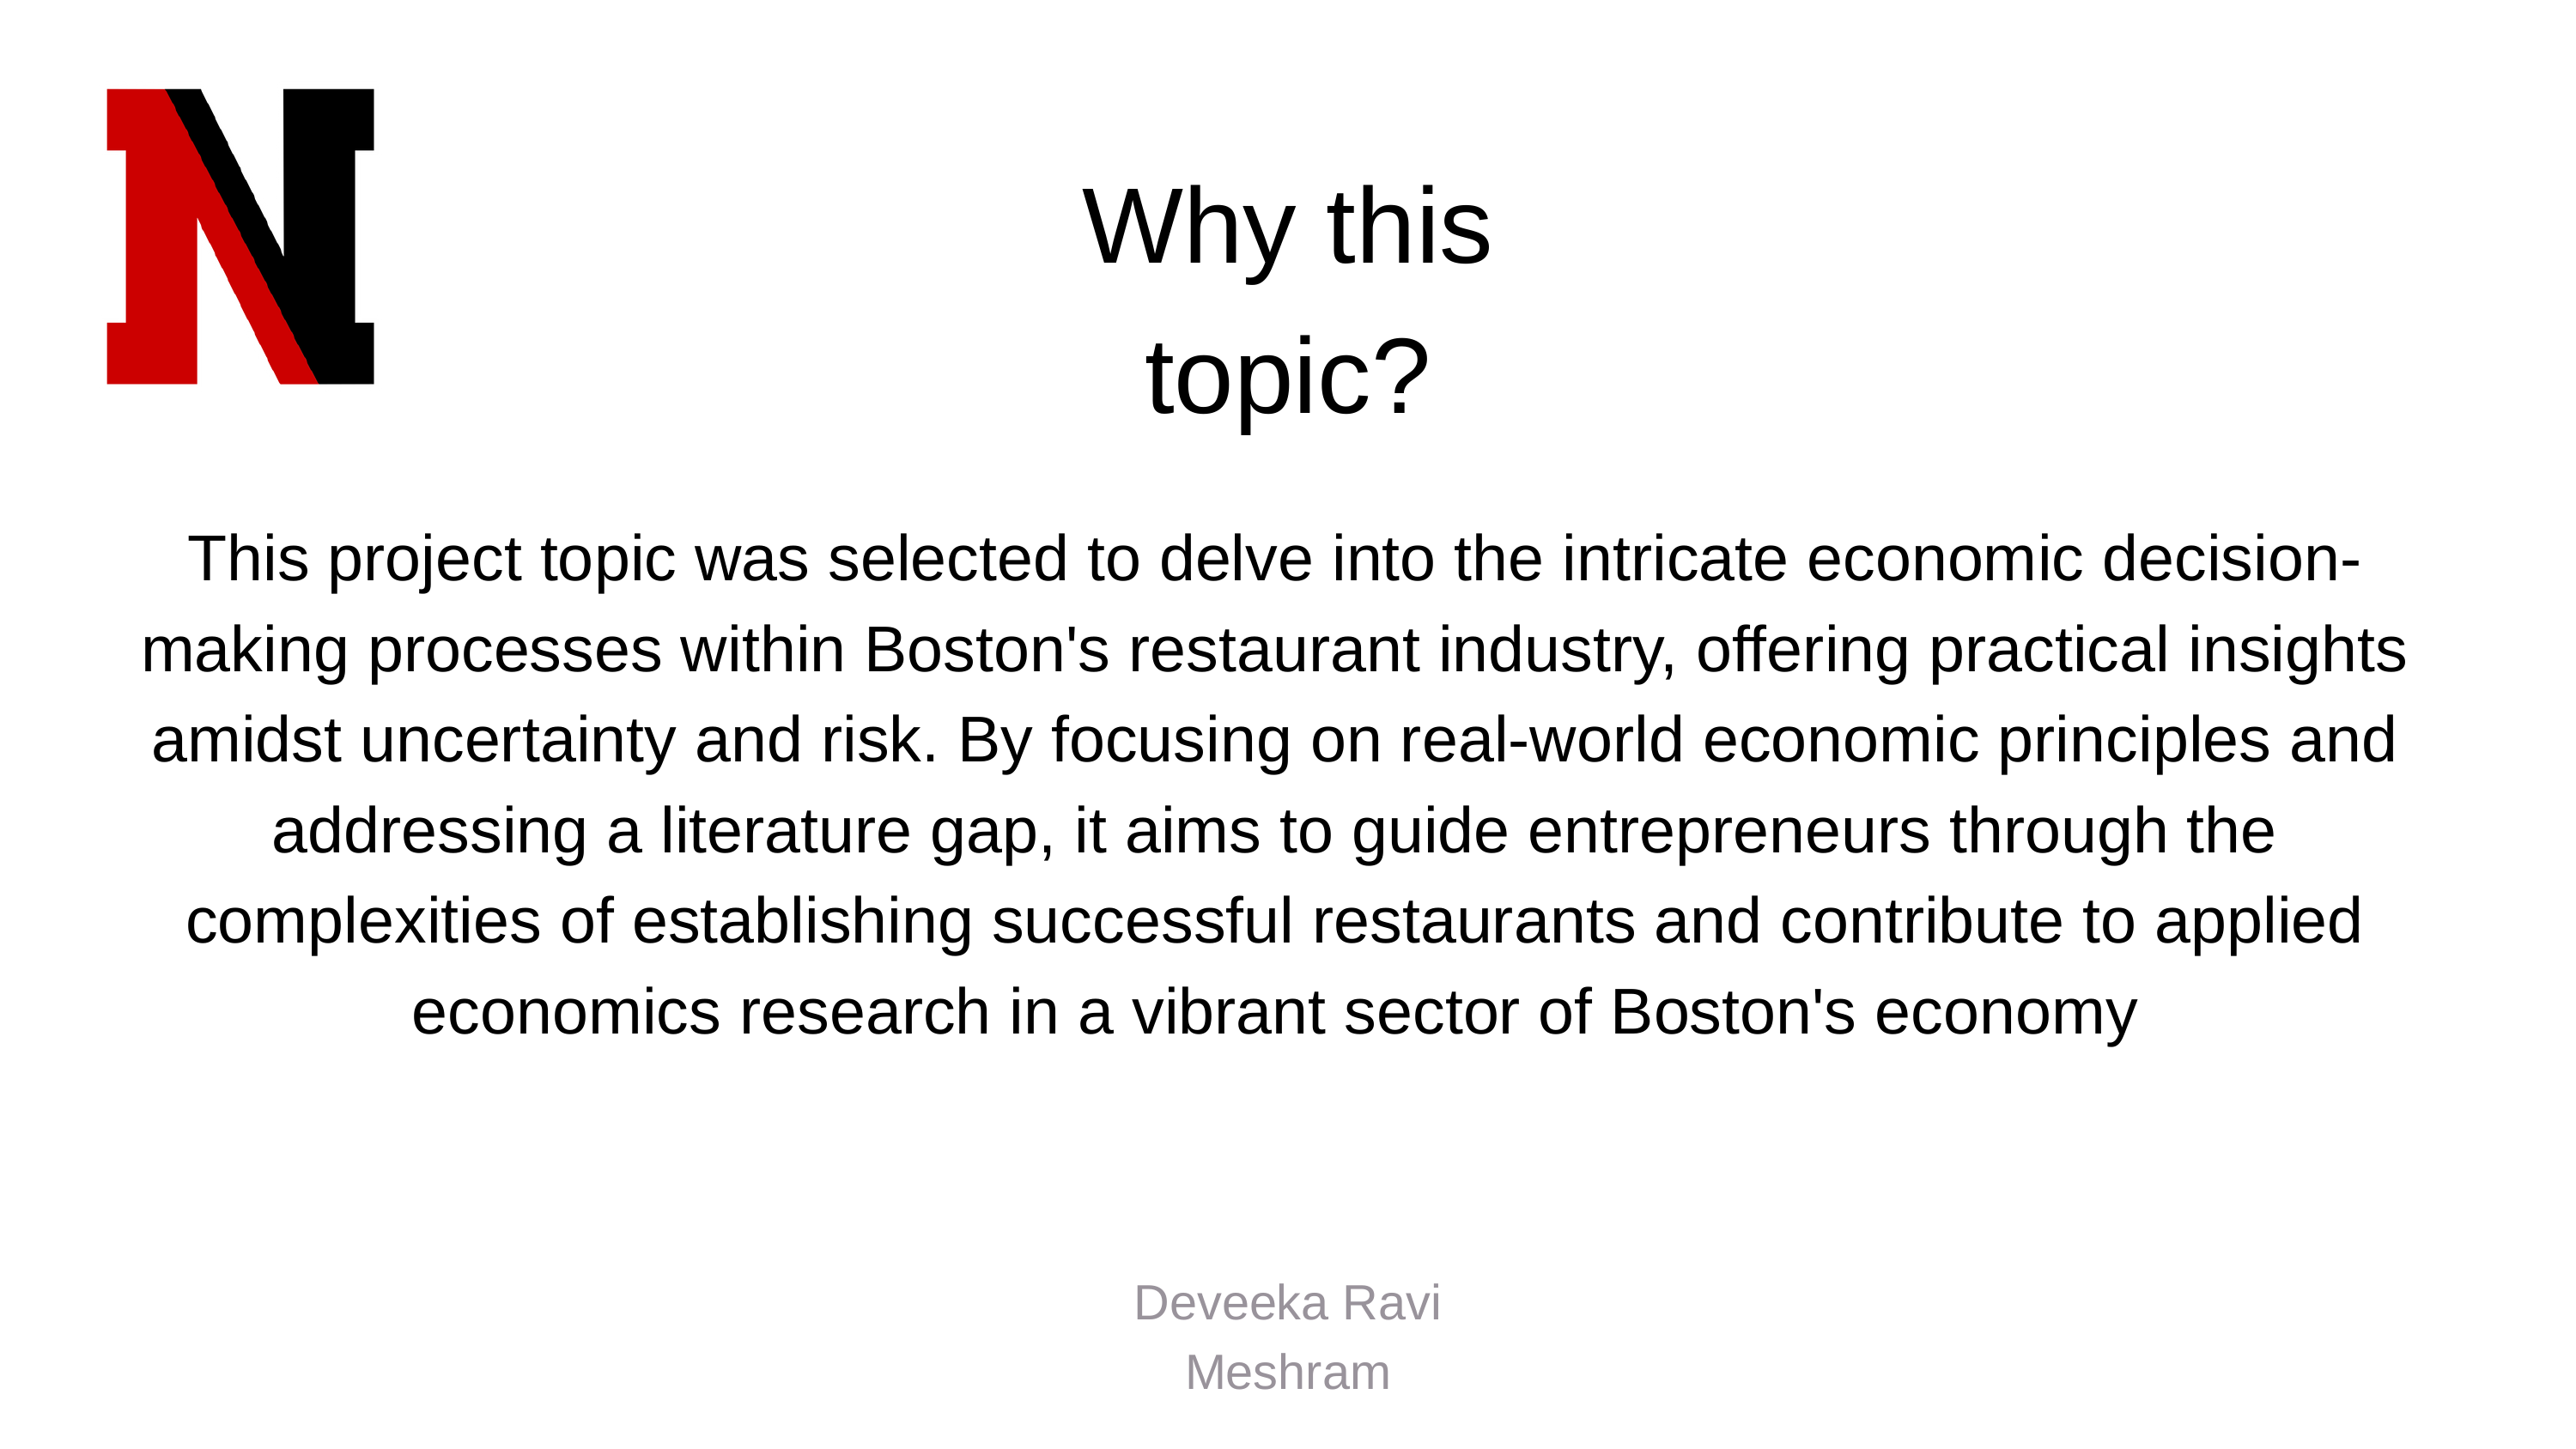

Why this topic?

This project topic was selected to delve into the intricate economic decision-making processes within Boston's restaurant industry, offering practical insights amidst uncertainty and risk. By focusing on real-world economic principles and addressing a literature gap, it aims to guide entrepreneurs through the complexities of establishing successful restaurants and contribute to applied economics research in a vibrant sector of Boston's economy
Deveeka Ravi Meshram